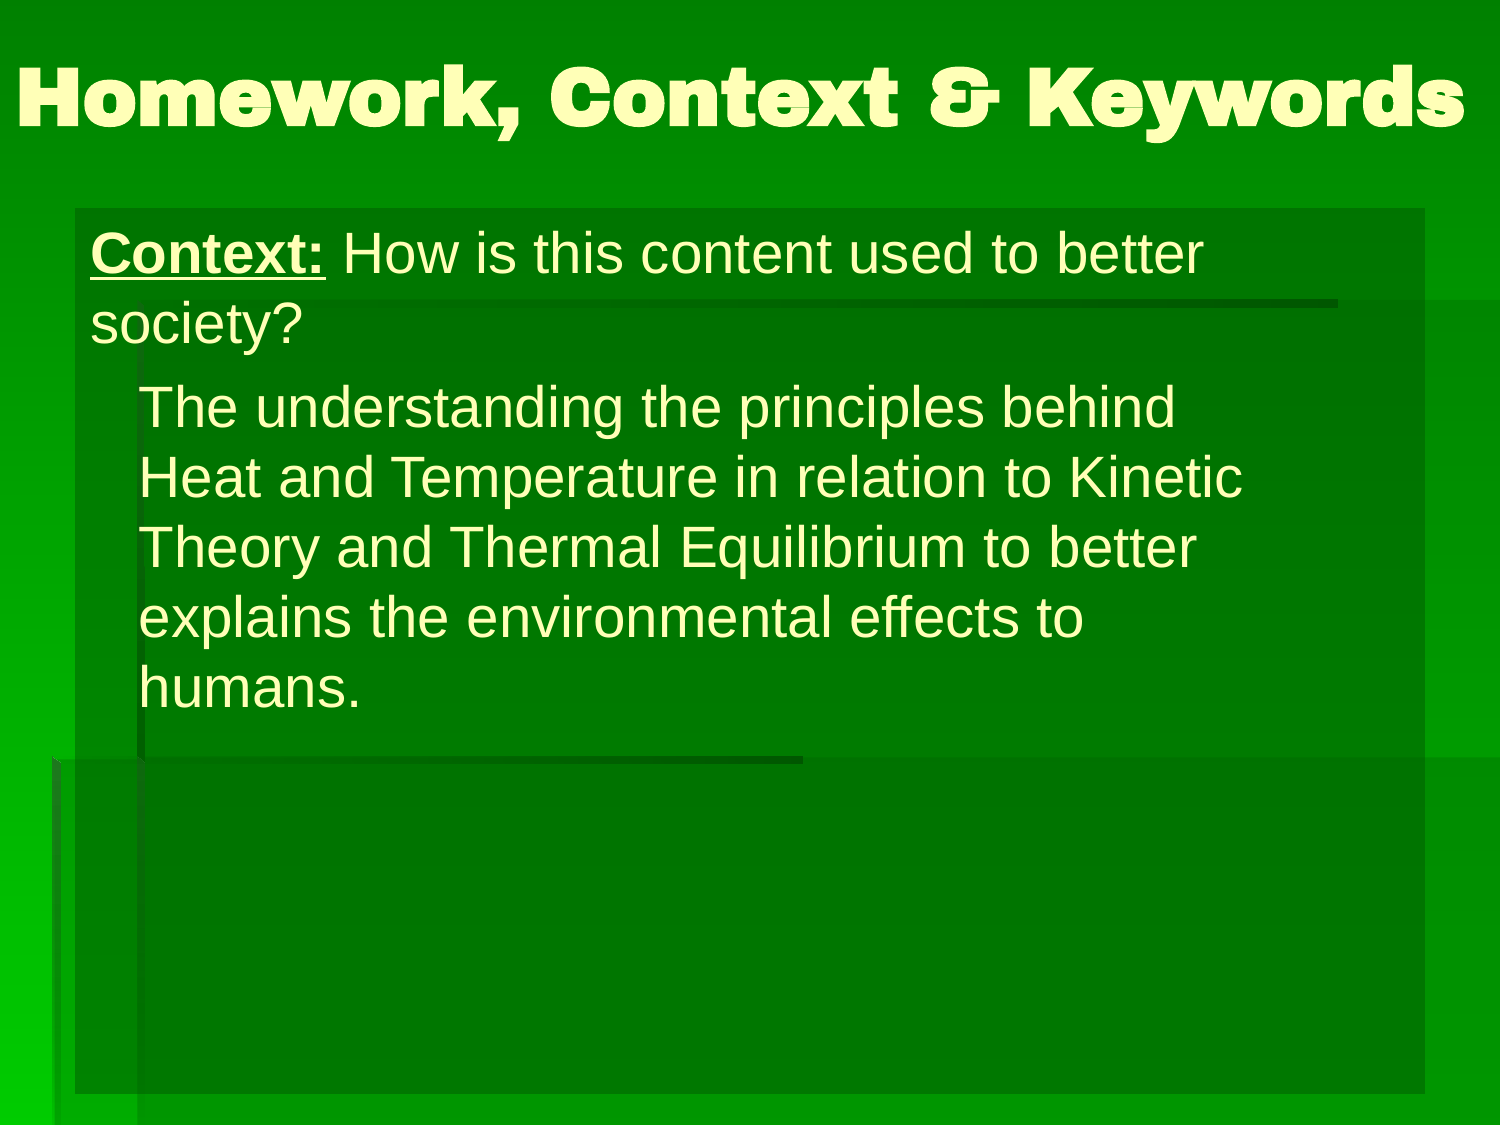

# Homework, Context & Keywords
Context: How is this content used to better society?

The understanding the principles behind Heat and Temperature in relation to Kinetic Theory and Thermal Equilibrium to better explains the environmental effects to humans.